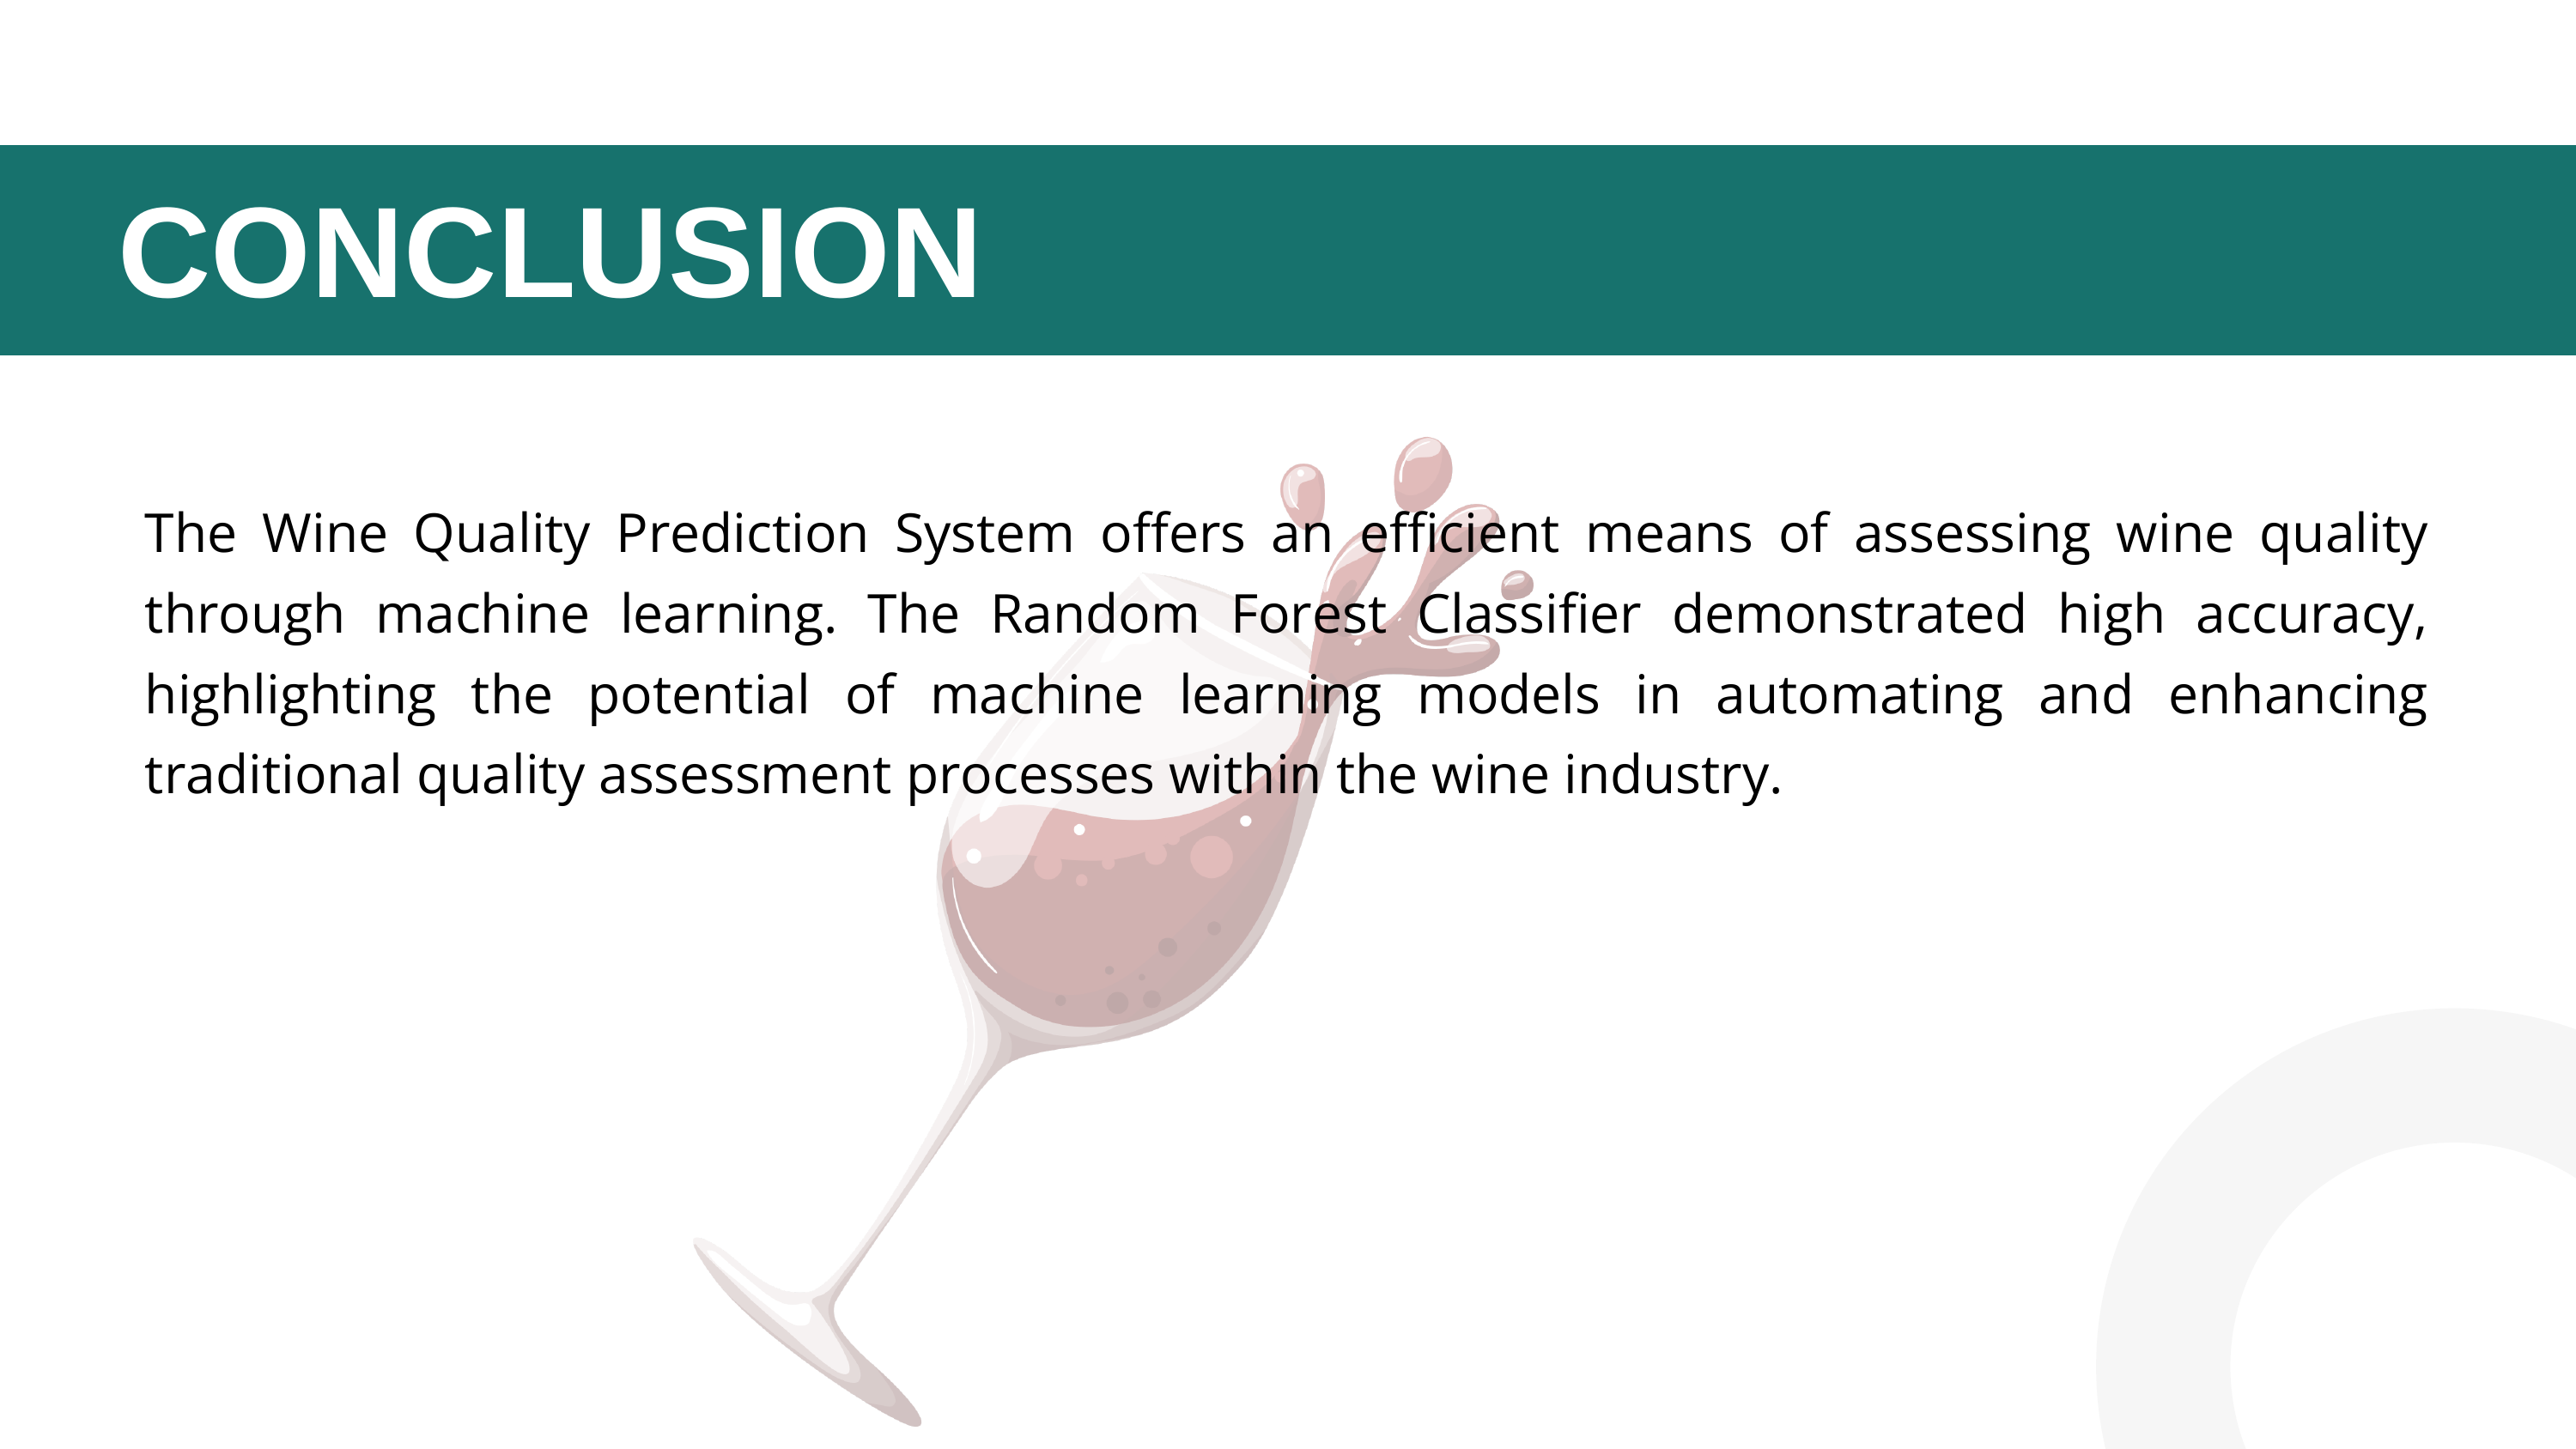

CONCLUSION

The Wine Quality Prediction System offers an efficient means of assessing wine quality through machine learning. The Random Forest Classifier demonstrated high accuracy, highlighting the potential of machine learning models in automating and enhancing traditional quality assessment processes within the wine industry.